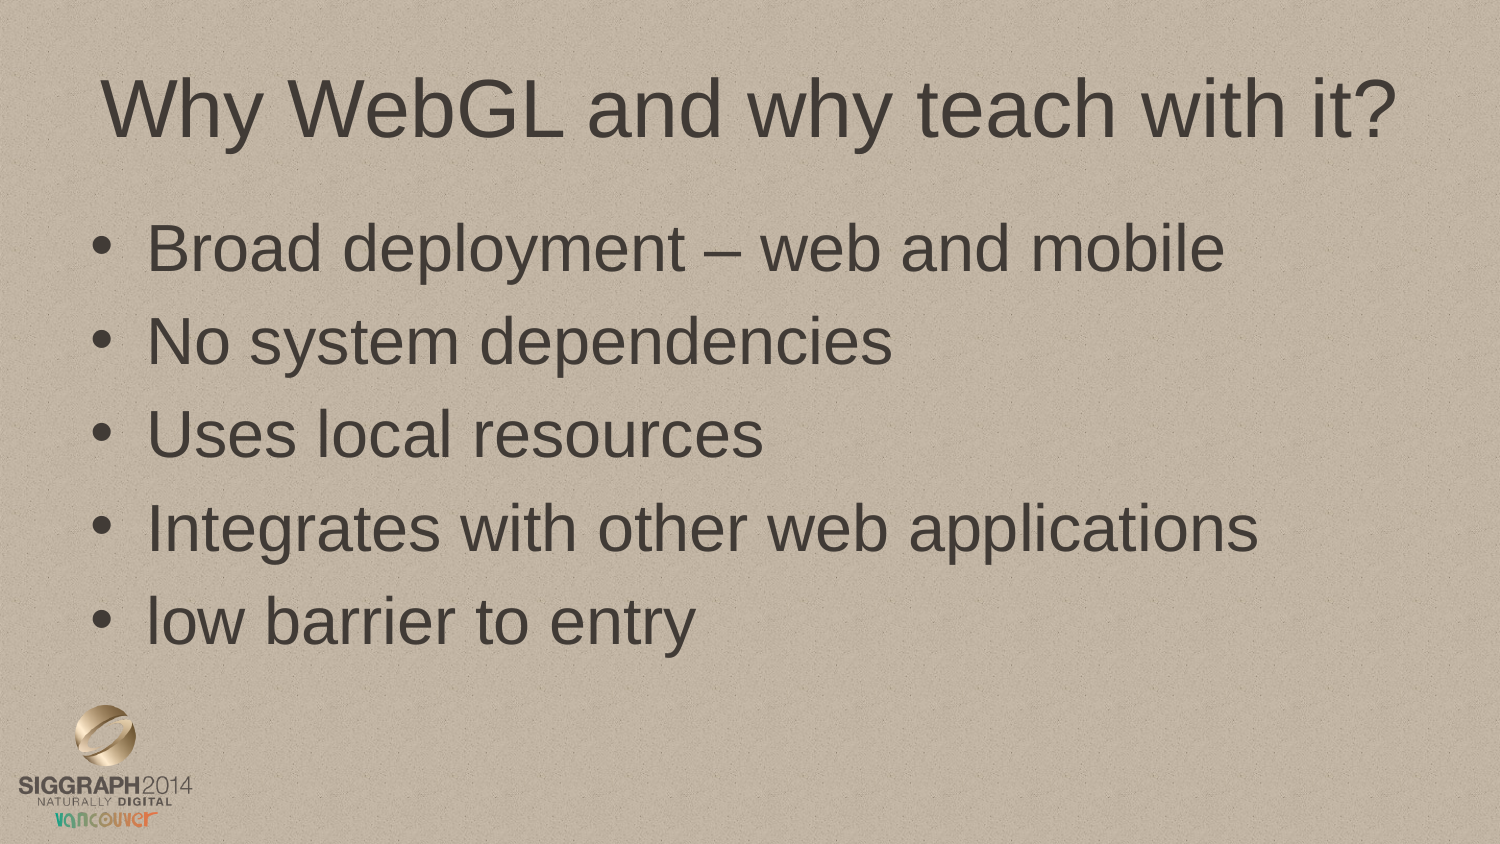

# Why WebGL and why teach with it?
Broad deployment – web and mobile
No system dependencies
Uses local resources
Integrates with other web applications
low barrier to entry